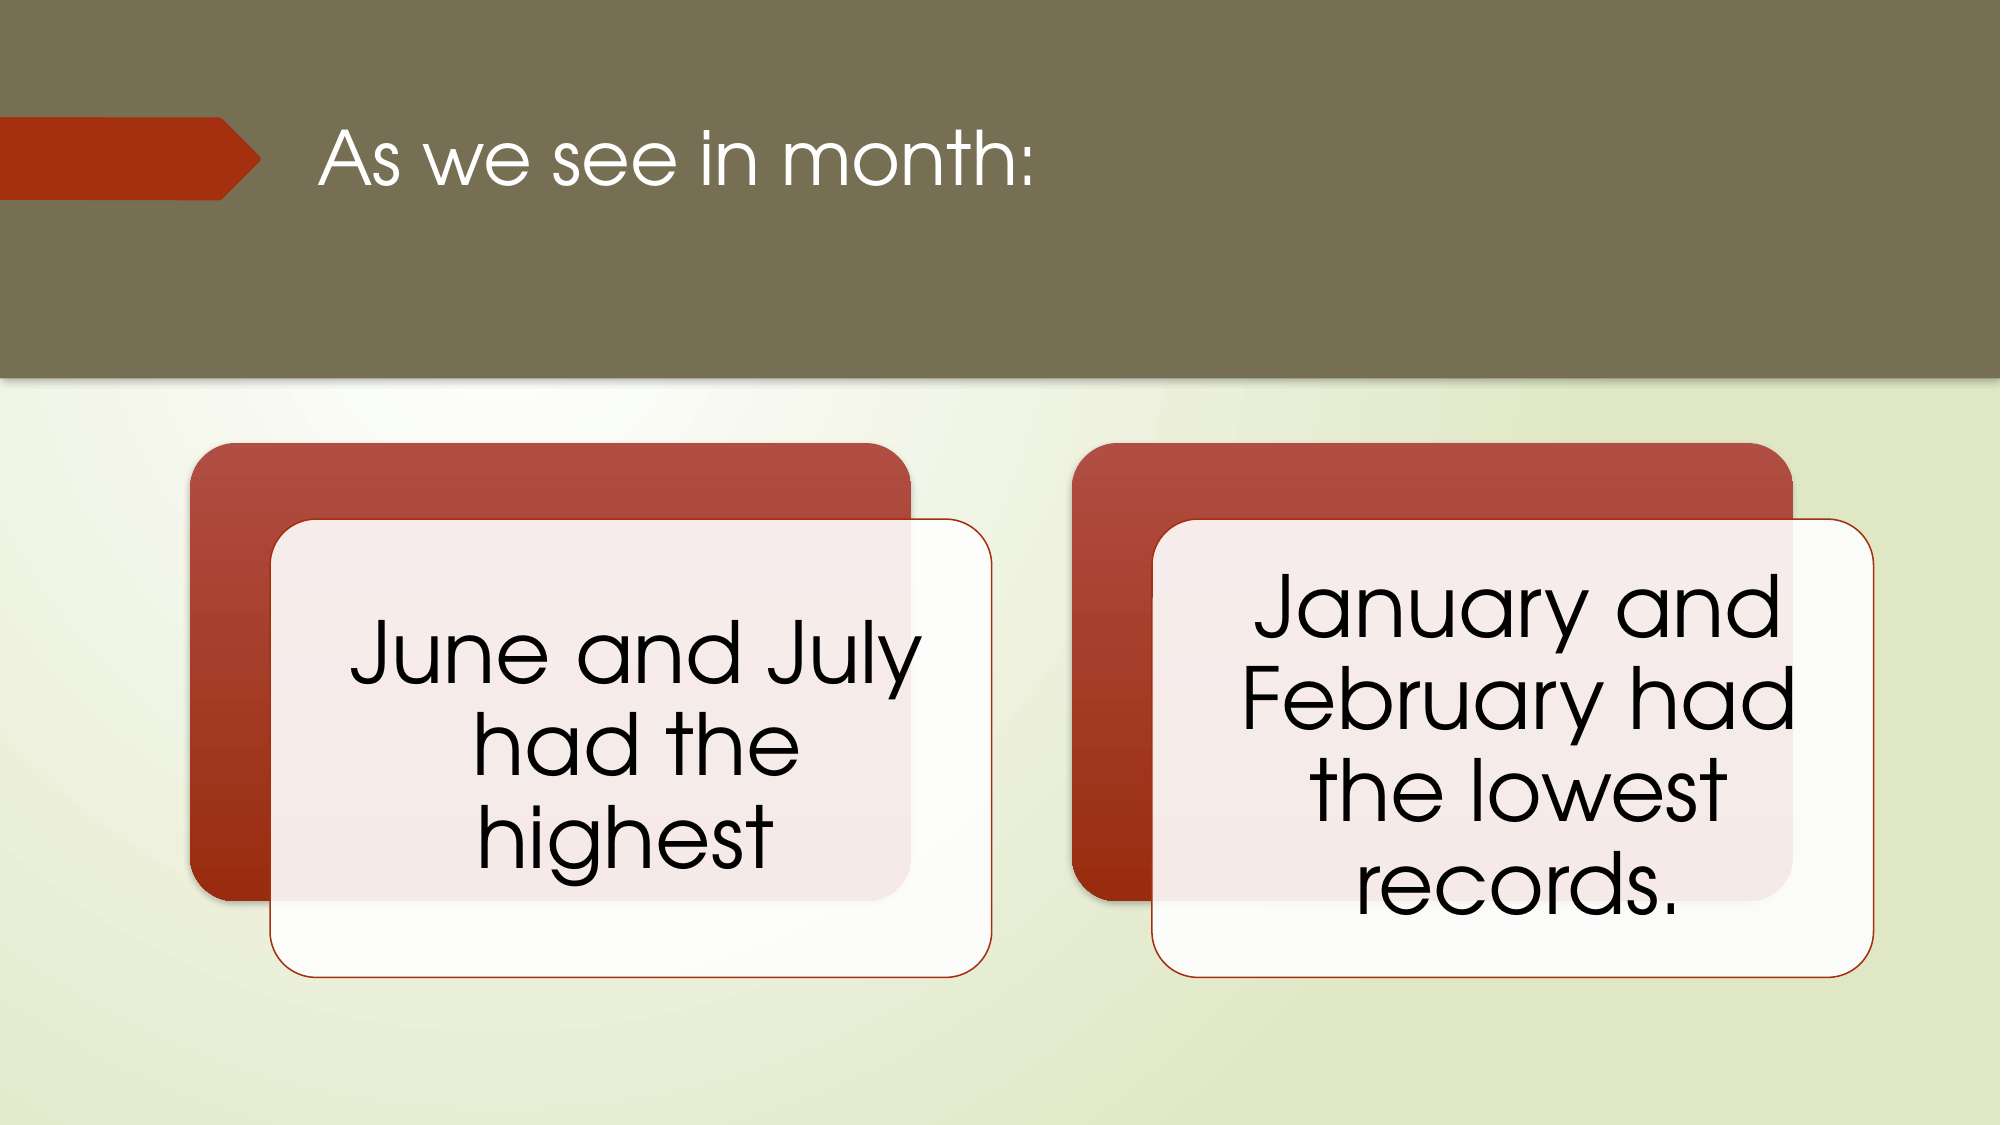

# As we see in month:

June and July had the highest
January and February had the lowest records.